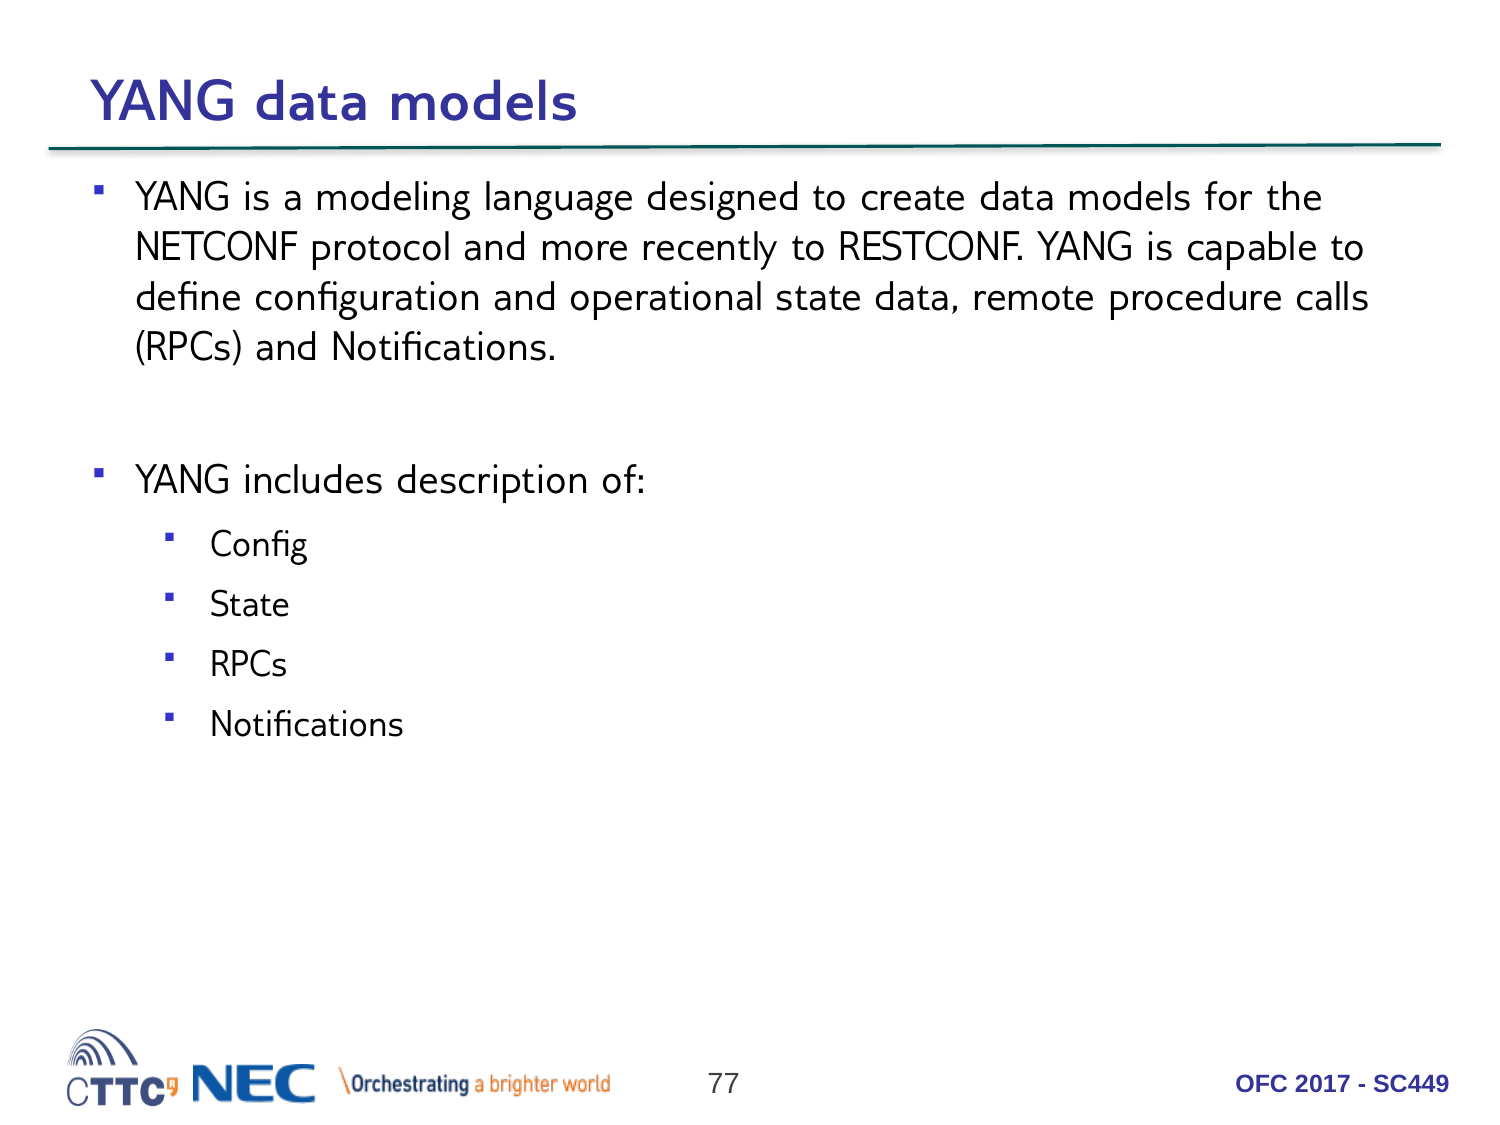

# YANG data models
YANG is a modeling language designed to create data models for the NETCONF protocol and more recently to RESTCONF. YANG is capable to define configuration and operational state data, remote procedure calls (RPCs) and Notifications.

YANG includes description of:
Config
State
RPCs
Notifications

77
OFC 2017 - SC449